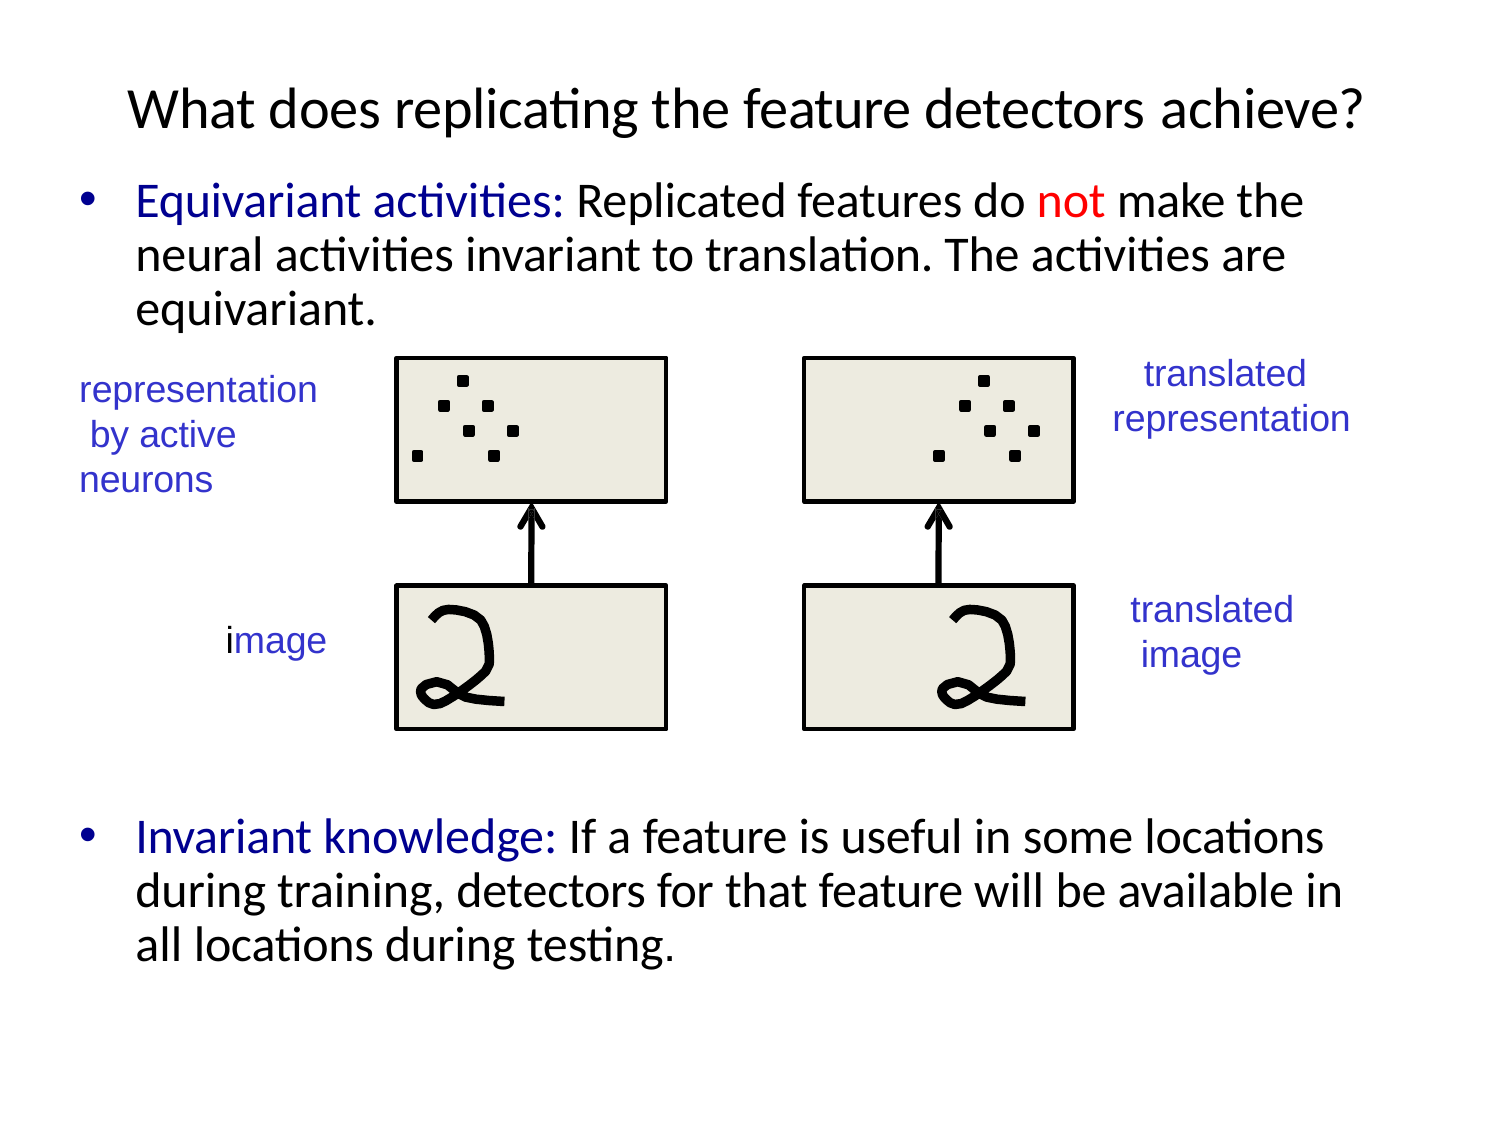

# What does replicating the feature detectors achieve?
Equivariant activities: Replicated features do not make the  neural activities invariant to translation. The activities are  equivariant.
translated  representation

representation  by active  neurons
translated  image
image
Invariant knowledge: If a feature is useful in some locations  during training, detectors for that feature will be available in  all locations during testing.